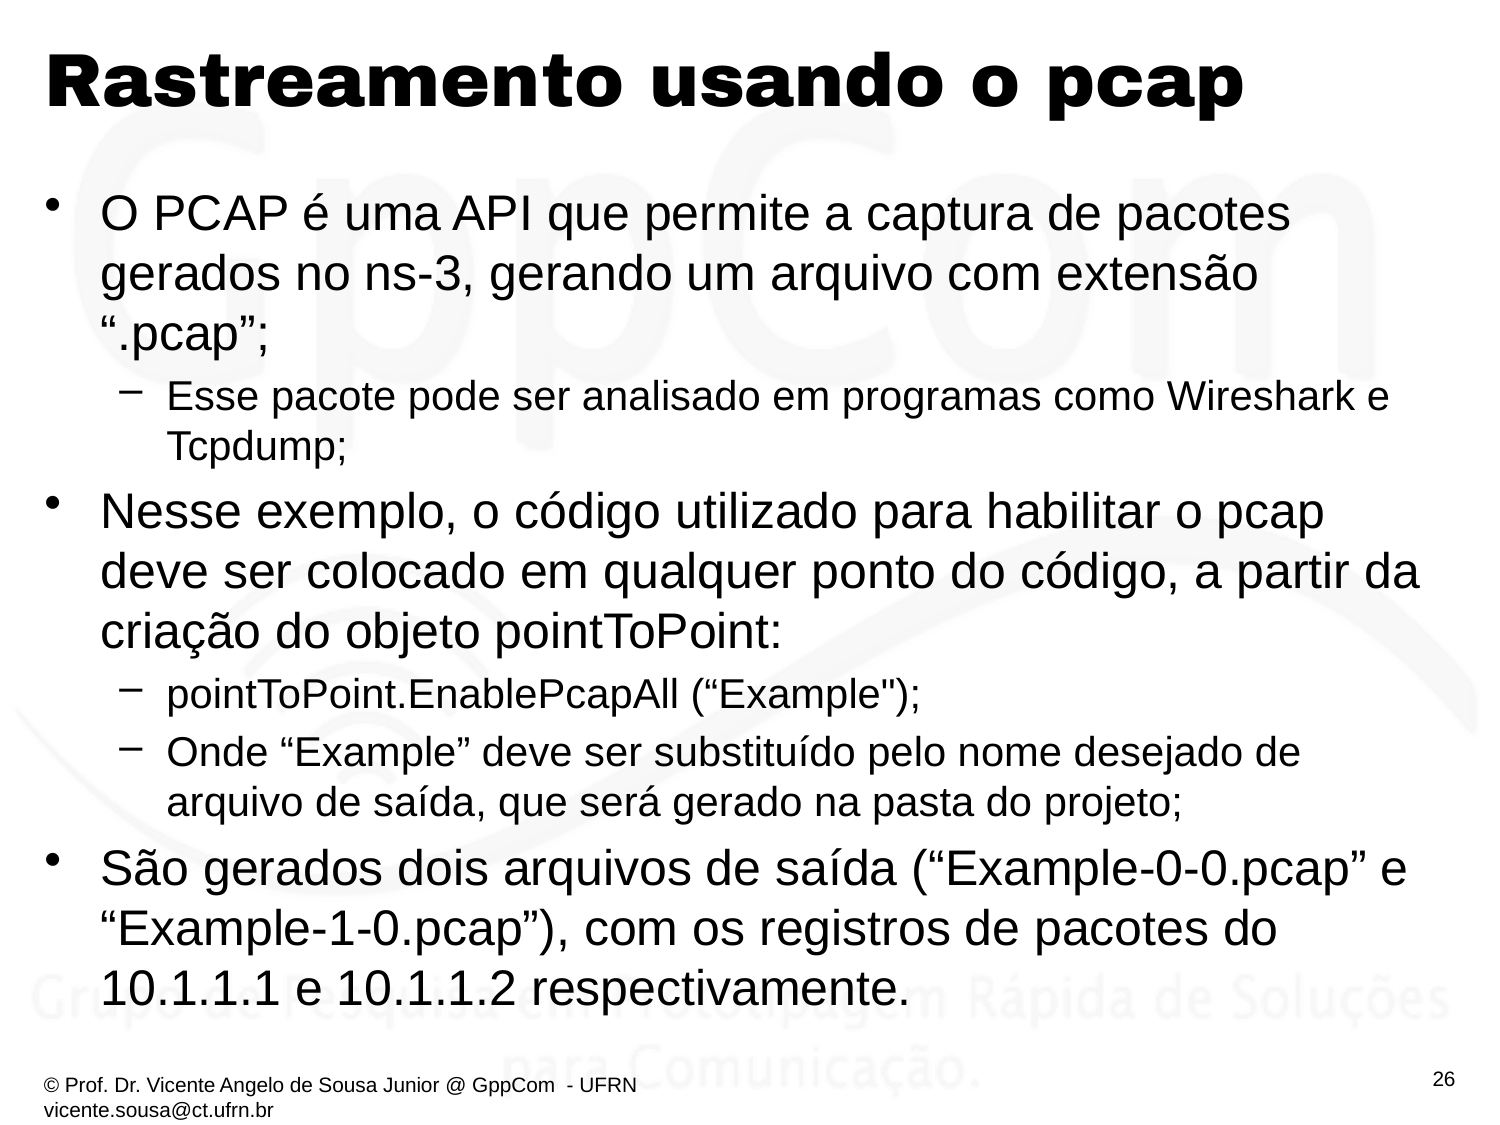

# Rastreamento usando o pcap
O PCAP é uma API que permite a captura de pacotes gerados no ns-3, gerando um arquivo com extensão “.pcap”;
Esse pacote pode ser analisado em programas como Wireshark e Tcpdump;
Nesse exemplo, o código utilizado para habilitar o pcap deve ser colocado em qualquer ponto do código, a partir da criação do objeto pointToPoint:
pointToPoint.EnablePcapAll (“Example");
Onde “Example” deve ser substituído pelo nome desejado de arquivo de saída, que será gerado na pasta do projeto;
São gerados dois arquivos de saída (“Example-0-0.pcap” e “Example-1-0.pcap”), com os registros de pacotes do 10.1.1.1 e 10.1.1.2 respectivamente.

26